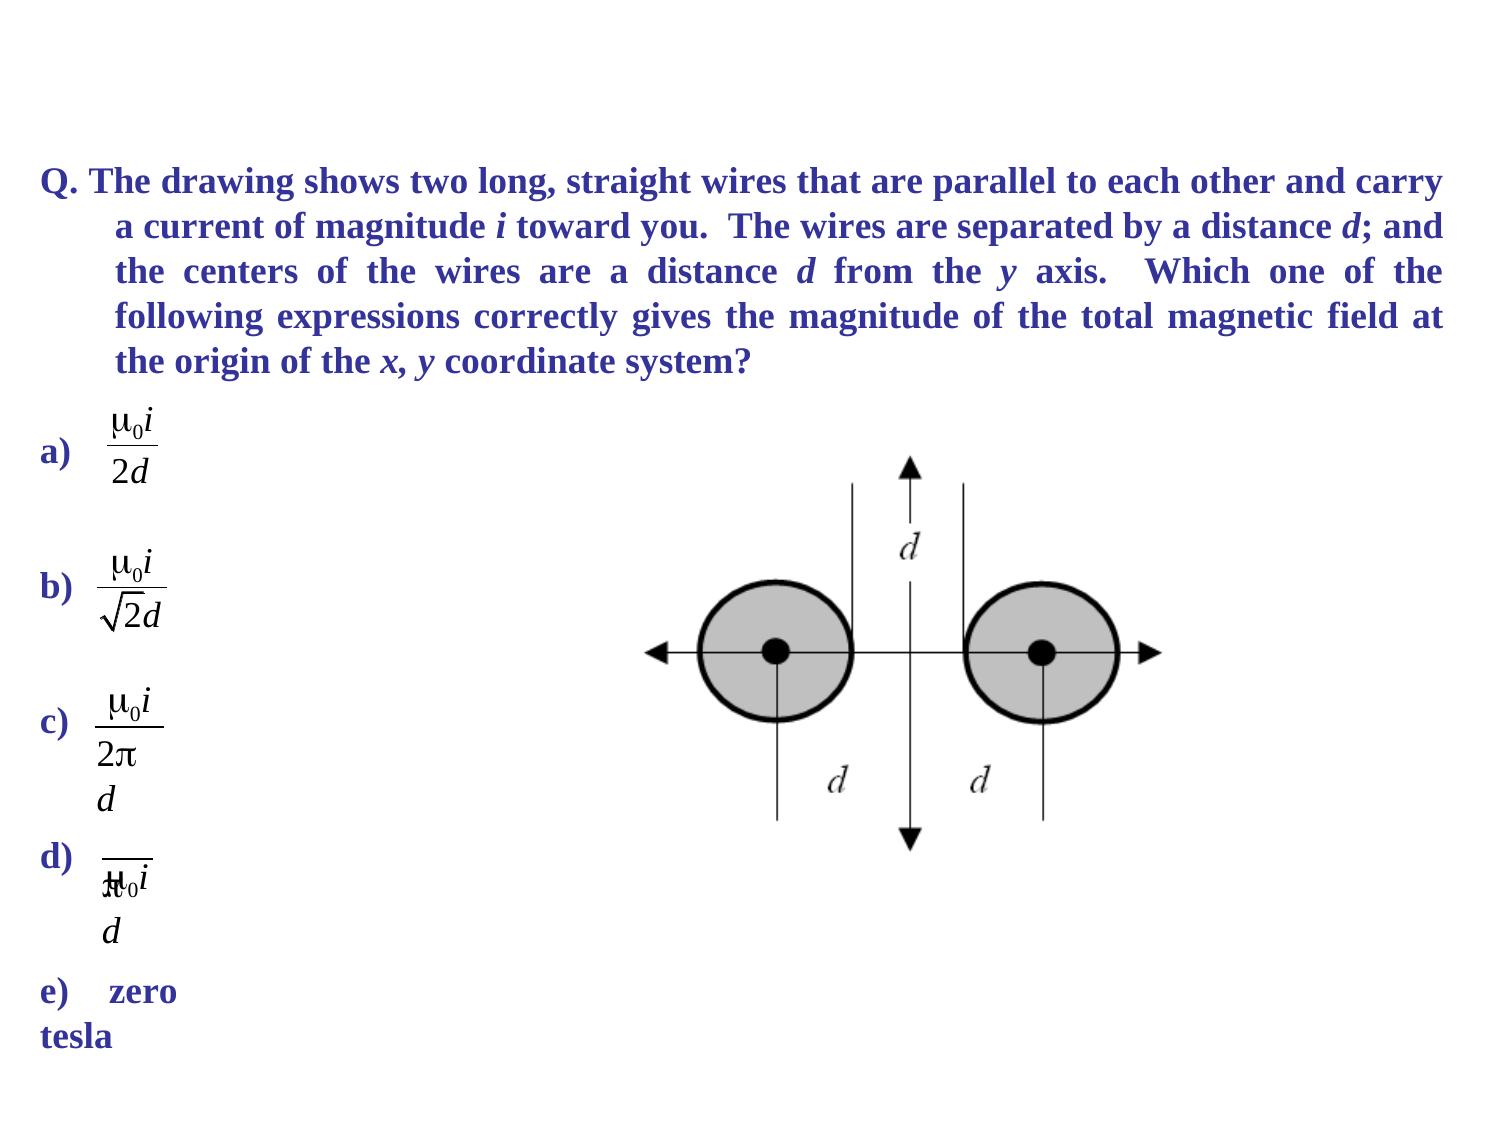

Q. The drawing shows two long, straight wires that are parallel to each other and carry a current of magnitude i toward you.  The wires are separated by a distance d; and the centers of the wires are a distance d from the y axis.  Which one of the following expressions correctly gives the magnitude of the total magnetic field at the origin of the x, y coordinate system?
μ0i
a)

2d
μ0i
b)

2d

μ0i
c)
2π d

μ0i

d)
π d

e)	zero tesla